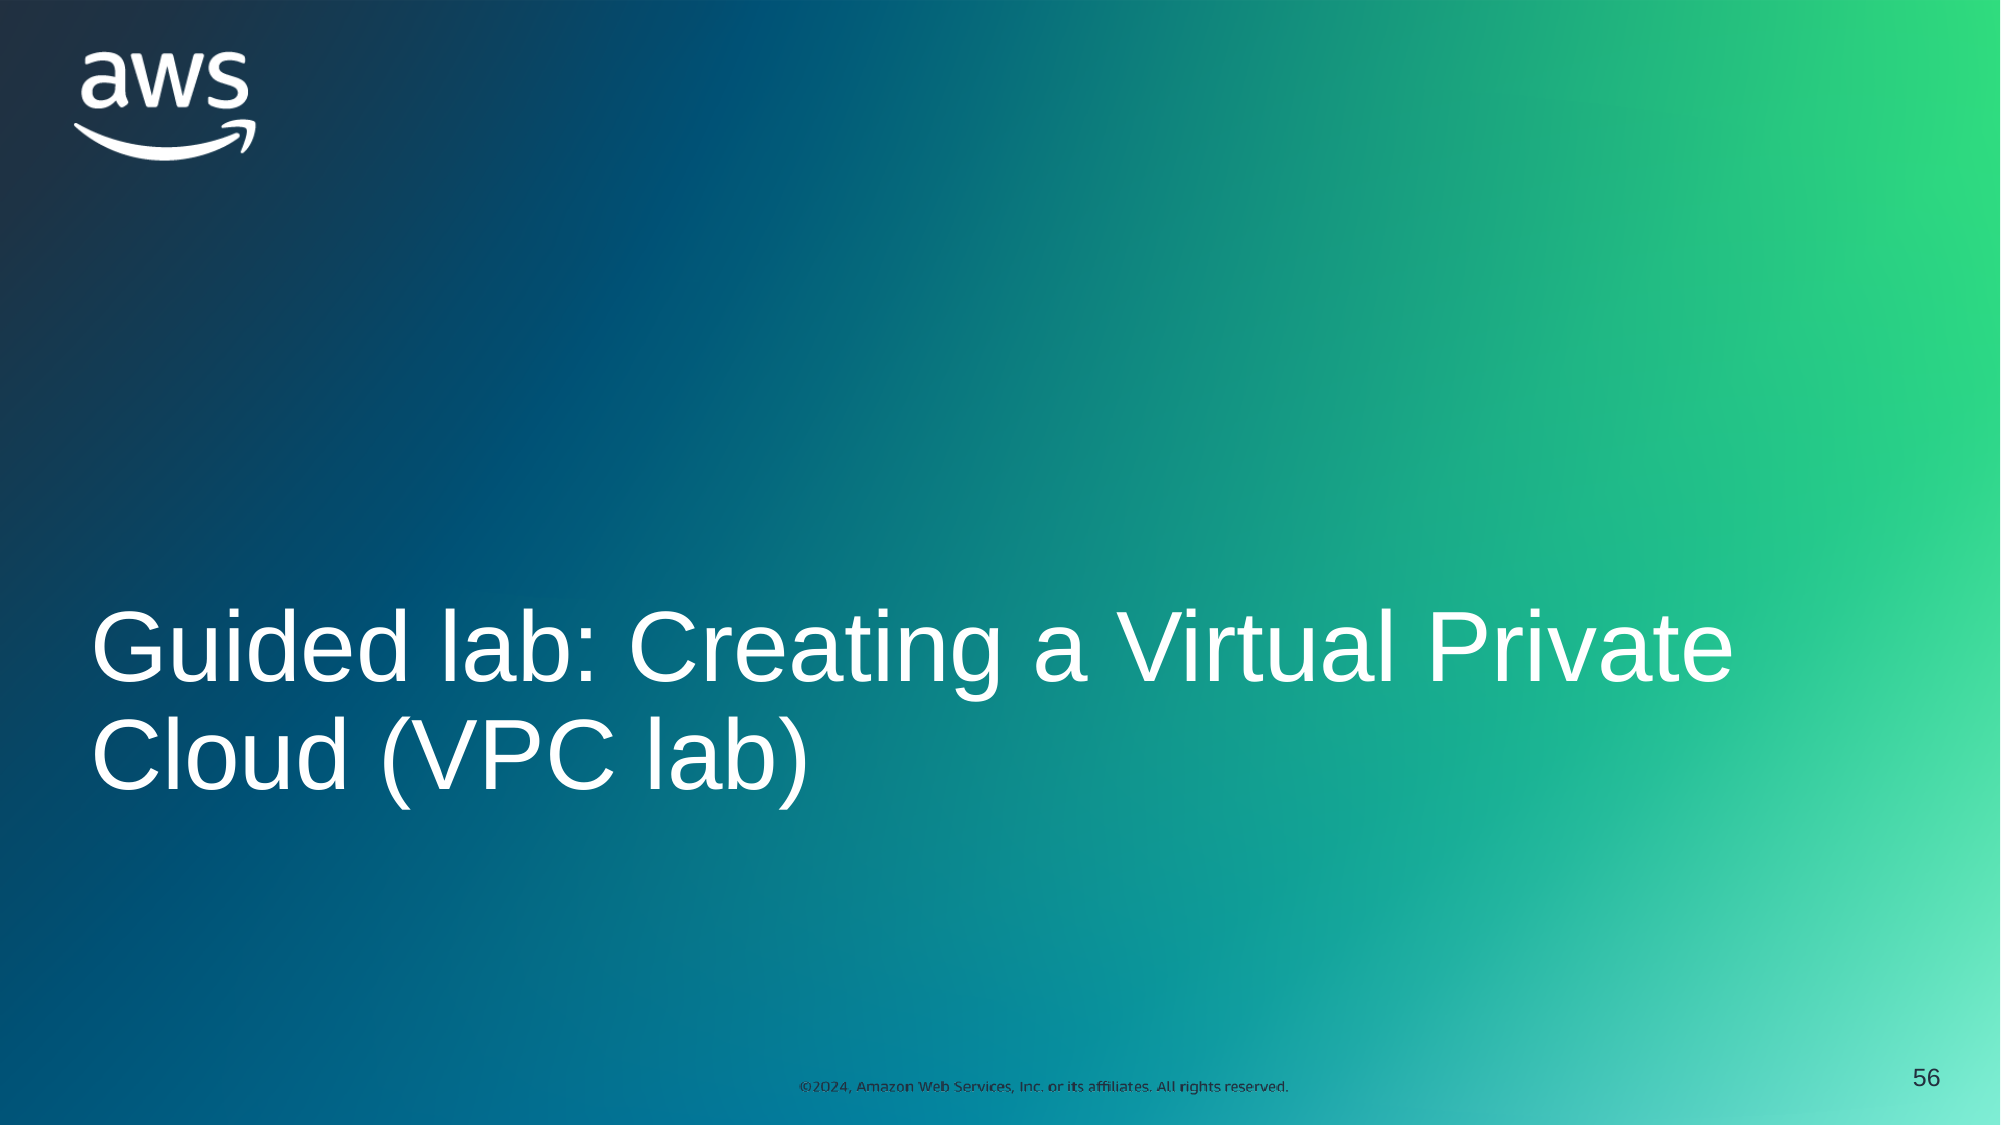

# Guided lab: Creating a Virtual Private Cloud (VPC lab)
56